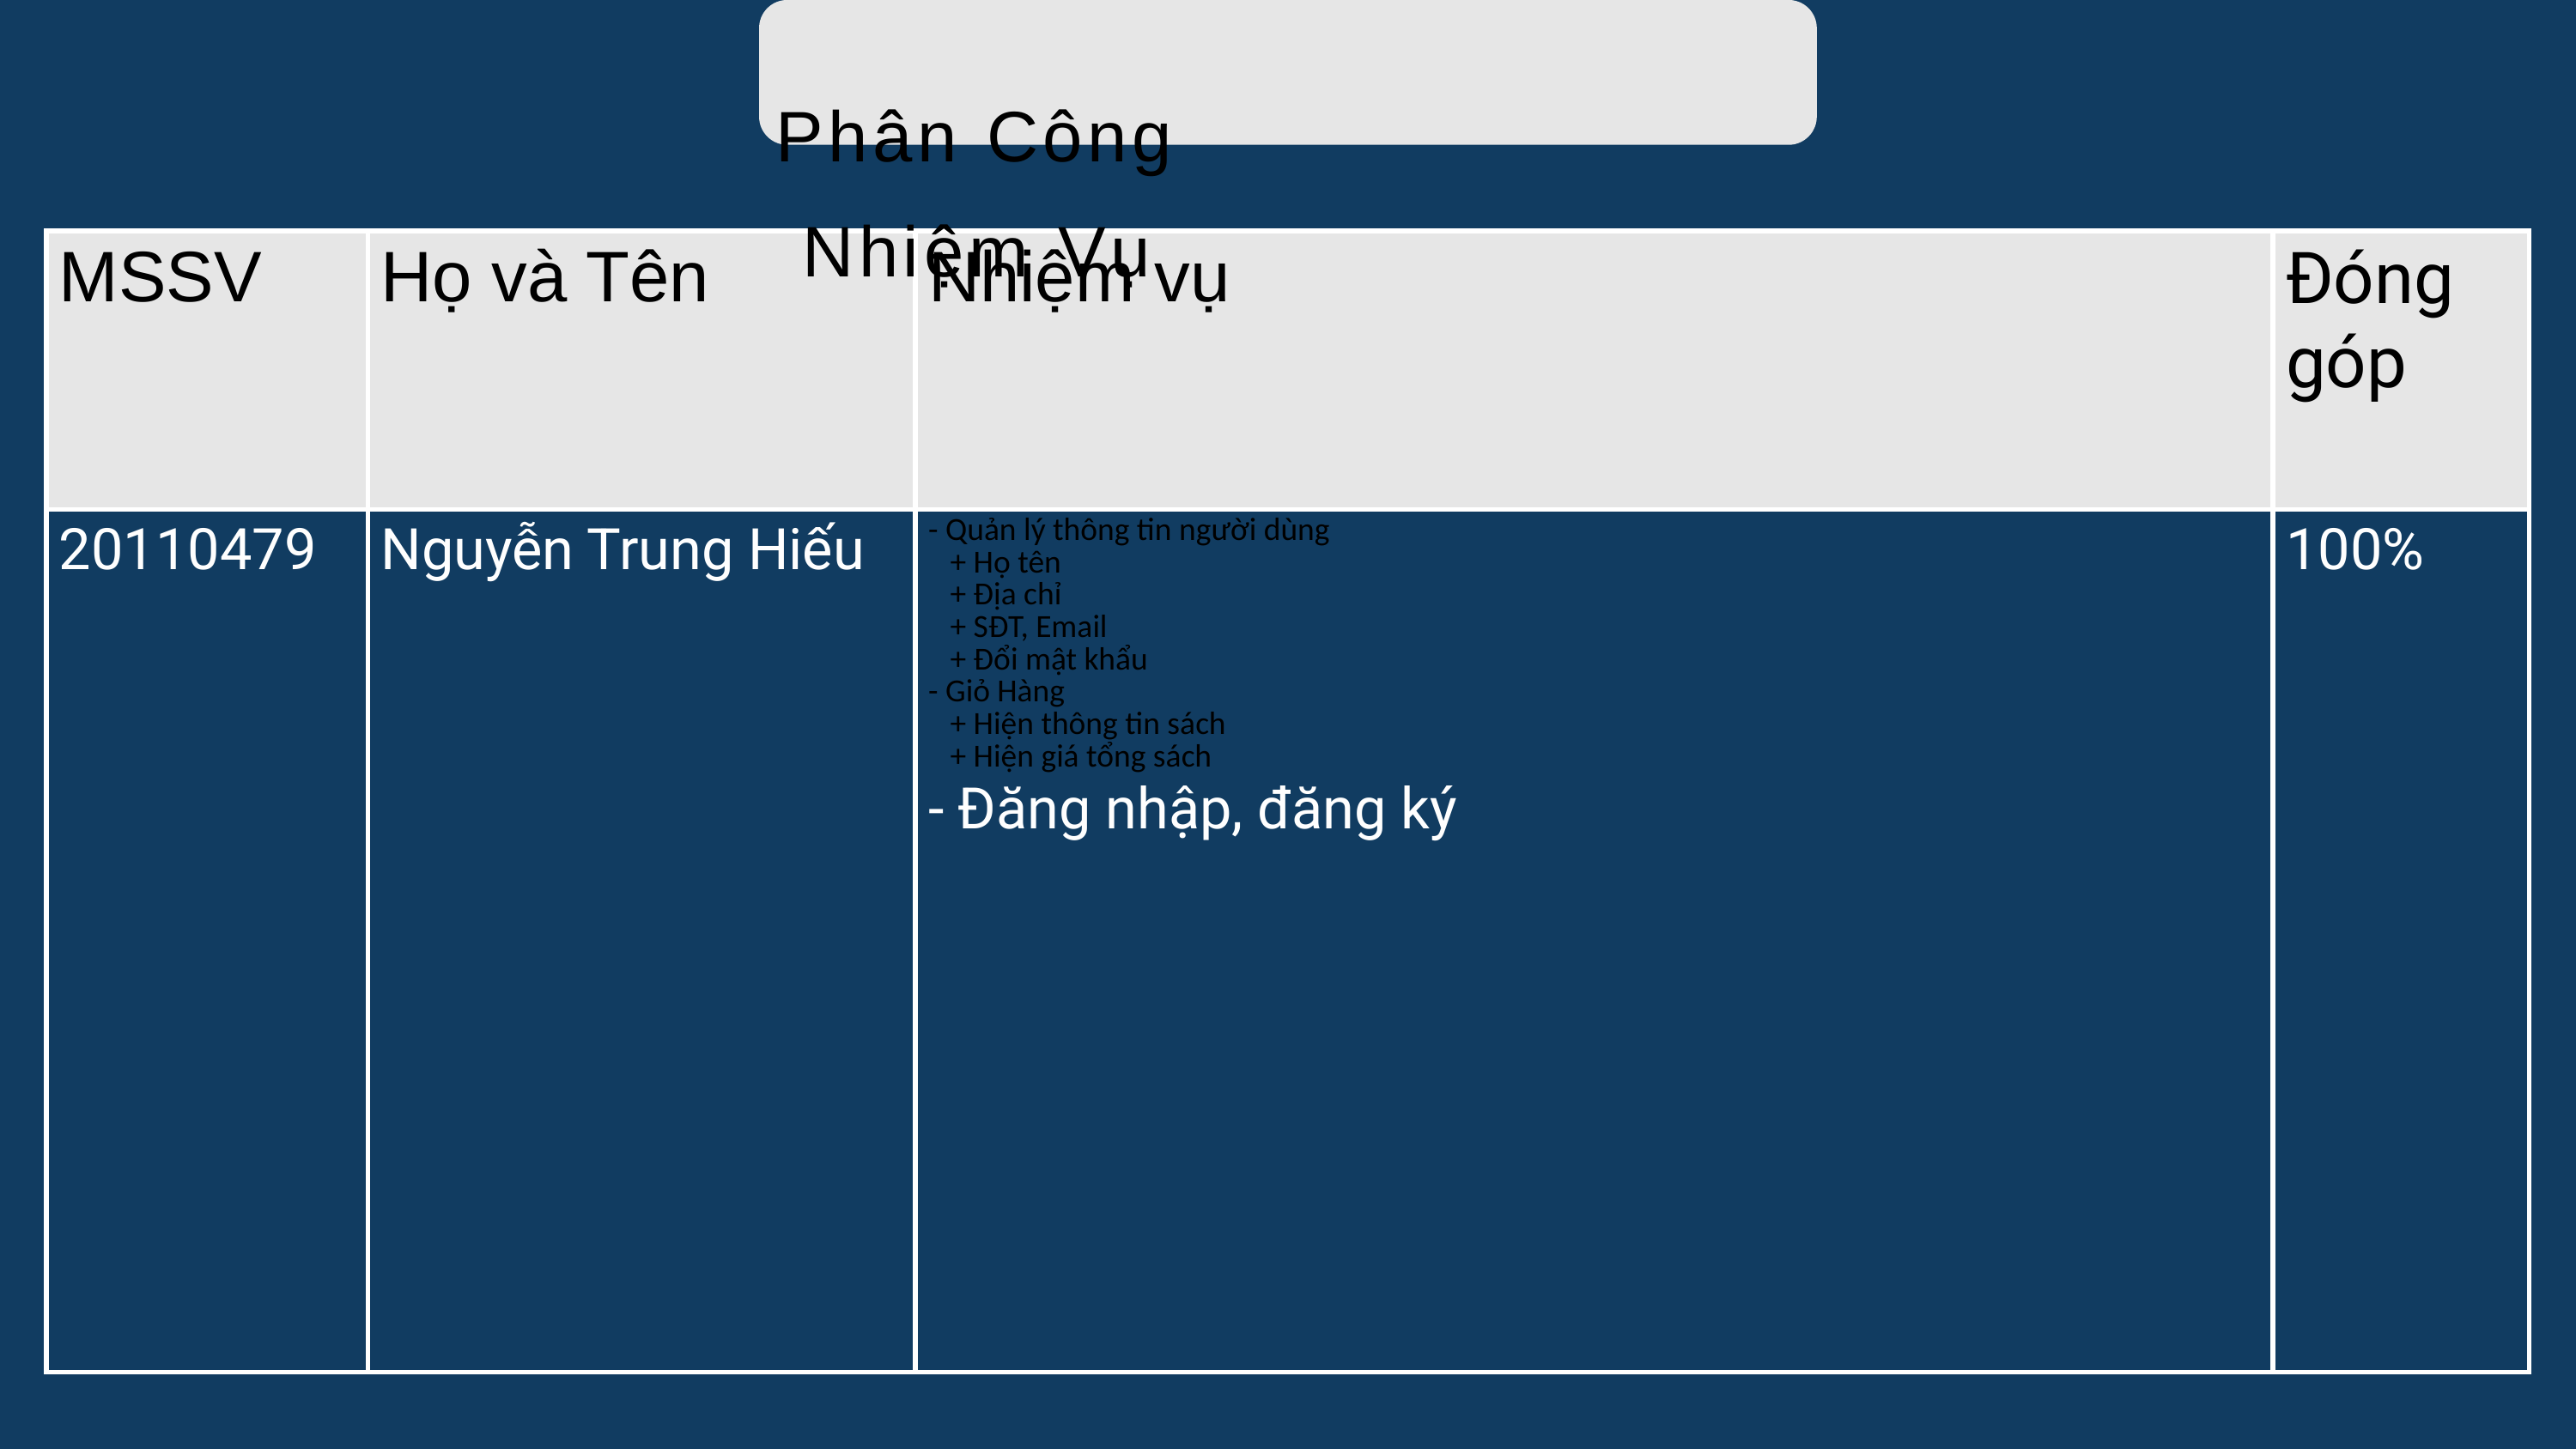

Phân Công Nhiệm Vụ
| MSSV | Họ và Tên | Nhiệm vụ | Đóng góp |
| --- | --- | --- | --- |
| 20110479 | Nguyễn Trung Hiếu | - Quản lý thông tin người dùng + Họ tên + Địa chỉ + SĐT, Email + Đổi mật khẩu - Giỏ Hàng + Hiện thông tin sách + Hiện giá tổng sách - Đăng nhập, đăng ký | 100% |